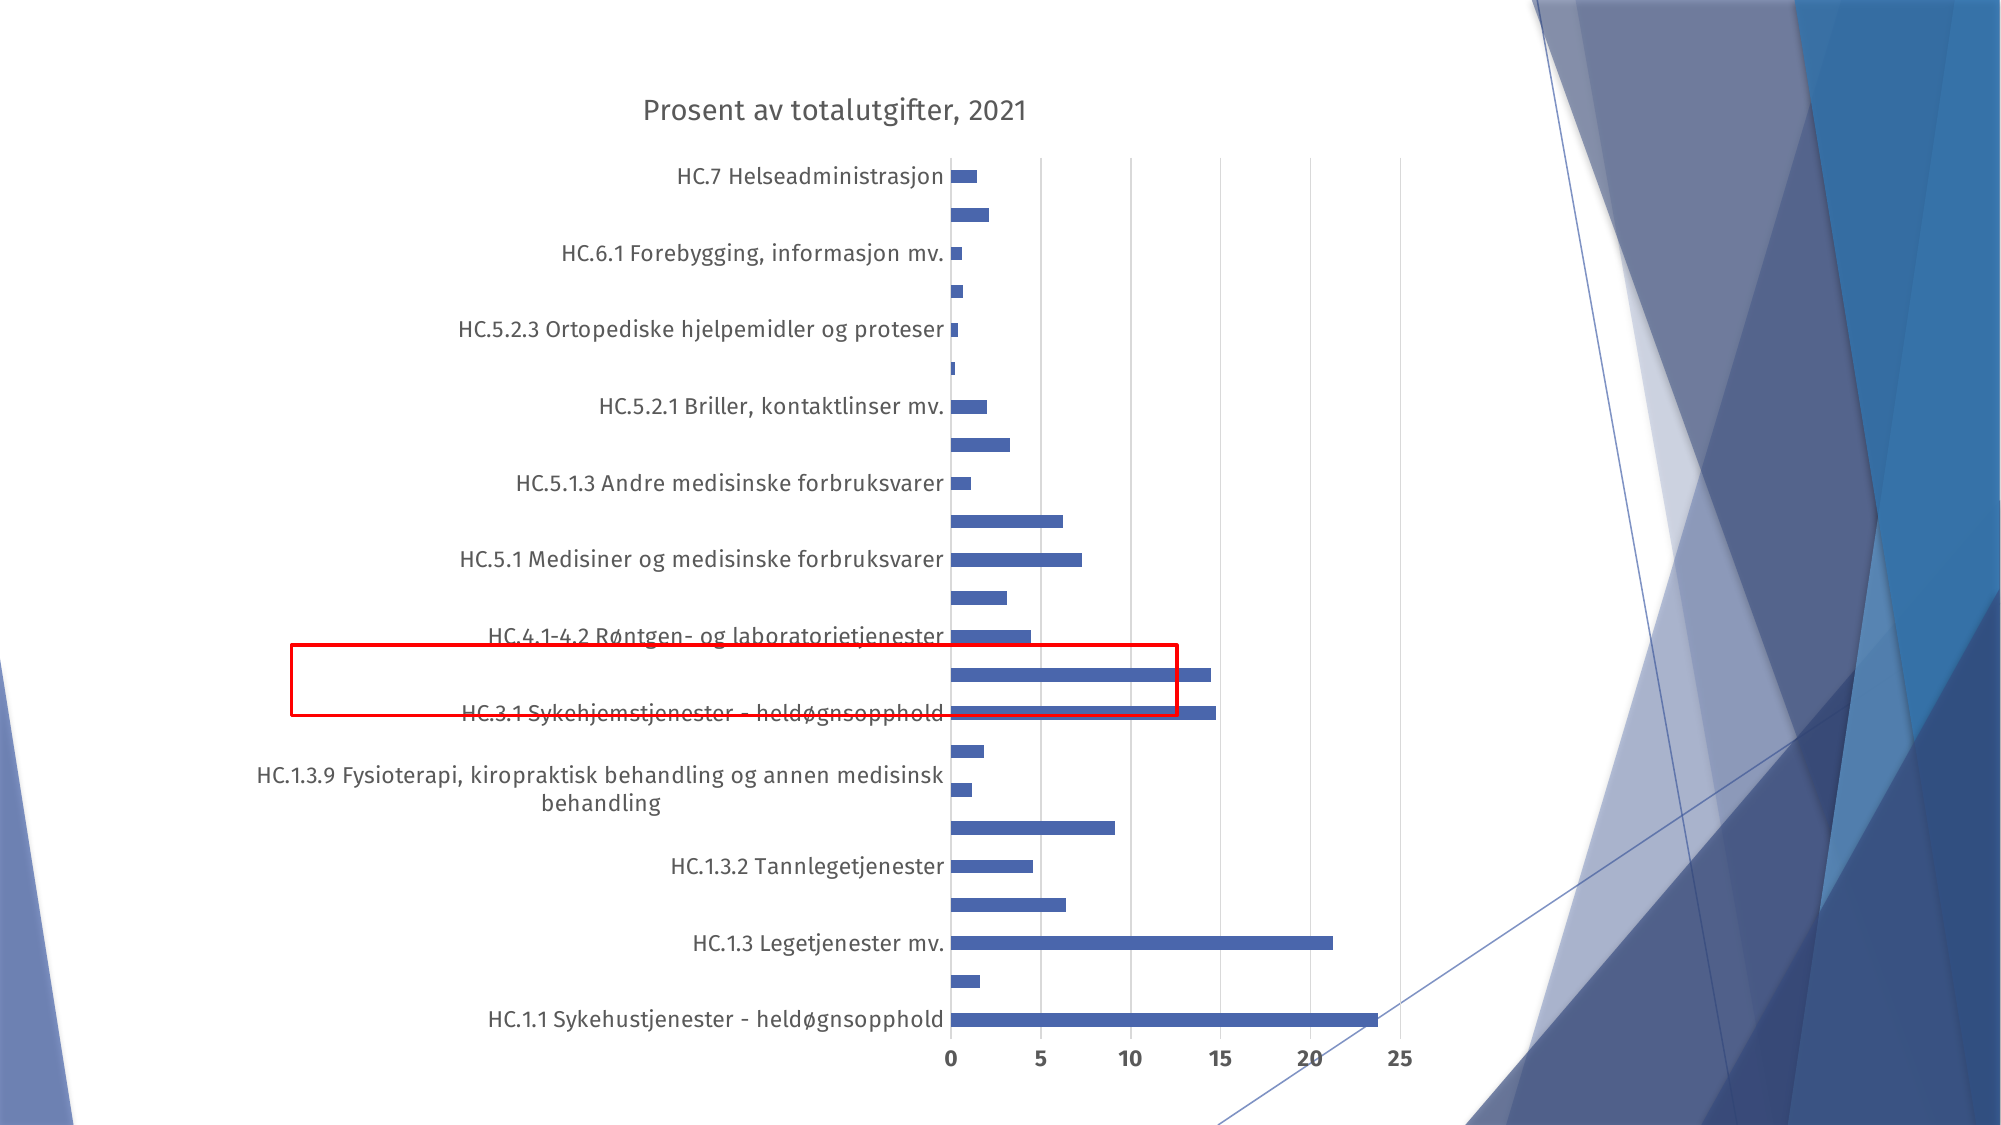

### Chart: Prosent av totalutgifter, 2021

| Category |  |
|---|---|
| HC.1.1 Sykehustjenester - heldøgnsopphold | 23.786270651710783 |
| HC.1.2 Sykehustjenester - dagopphold | 1.6061776801145151 |
| HC.1.3 Legetjenester mv. | 21.27551093684921 |
| HC.1.3.1 Allmennlegetjenester | 6.406757914793591 |
| HC.1.3.2 Tannlegetjenester | 4.5784441859240435 |
| HC.1.3.3 Legetjenester fra spesialister | 9.113322896768974 |
| HC.1.3.9 Fysioterapi, kiropraktisk behandling og annen medisinsk behandling | 1.1774646808469895 |
| HC.2 Rehabilitering | 1.8254412799632327 |
| HC.3.1 Sykehjemstjenester - heldøgnsopphold | 14.7679779395924 |
| HC.3.4 Hjemmesykepleie mv. | 14.470440107046596 |
| HC.4.1-4.2 Røntgen- og laboratorietjenester | 4.464743083382404 |
| HC.4.3 Ambulanse og pasienttransport | 3.124985039328613 |
| HC.5.1 Medisiner og medisinske forbruksvarer | 7.29027532422767 |
| HC.5.1.1-5.1.2 Medisiner | 6.20855894025785 |
| HC.5.1.3 Andre medisinske forbruksvarer | 1.08171638396982 |
| HC.5.2 Terapeutiske hjelpemidler og medisinsk utstyr | 3.271479933550682 |
| HC.5.2.1 Briller, kontaktlinser mv. | 2.01191108813152 |
| HC.5.2.2 Høreapparater mv. | 0.1924540767231103 |
| HC.5.2.3 Ortopediske hjelpemidler og proteser | 0.3925680171963941 |
| HC.5.2.9 Medisinskteknisk utstyr, inkl. rullestoler mv. | 0.6743073807574648 |
| HC.6.1 Forebygging, informasjon mv. | 0.5936394406384496 |
| HC.6.4 Helsestasjon, bedriftshelse mv. | 2.1100530924306184 |
| HC.7 Helseadministrasjon | 1.4132448619070188 |